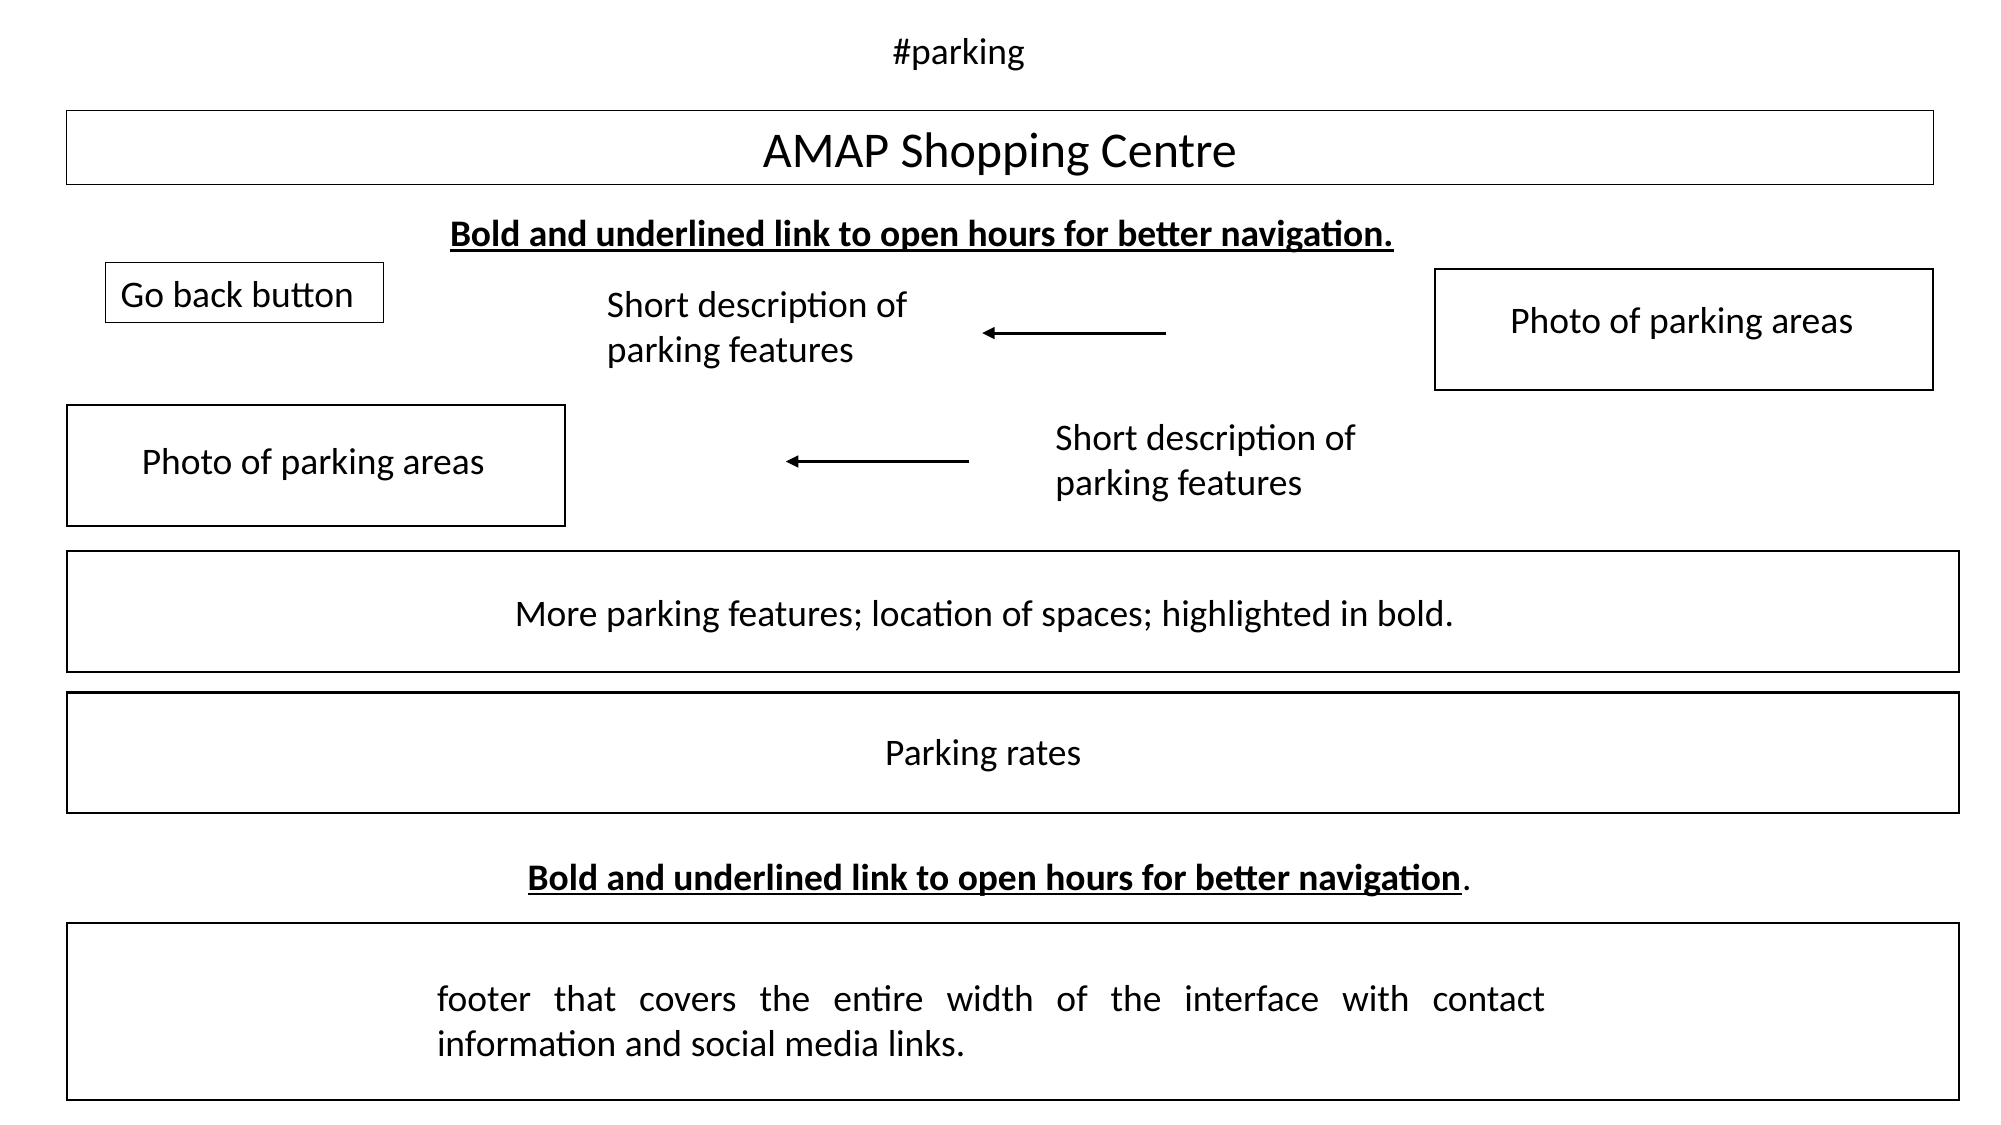

#parking
AMAP Shopping Centre
Bold and underlined link to open hours for better navigation.
Go back button

Short description of parking features
Photo of parking areas

Short description of parking features
Photo of parking areas

More parking features; location of spaces; highlighted in bold.

Parking rates
Bold and underlined link to open hours for better navigation.

footer that covers the entire width of the interface with contact information and social media links.